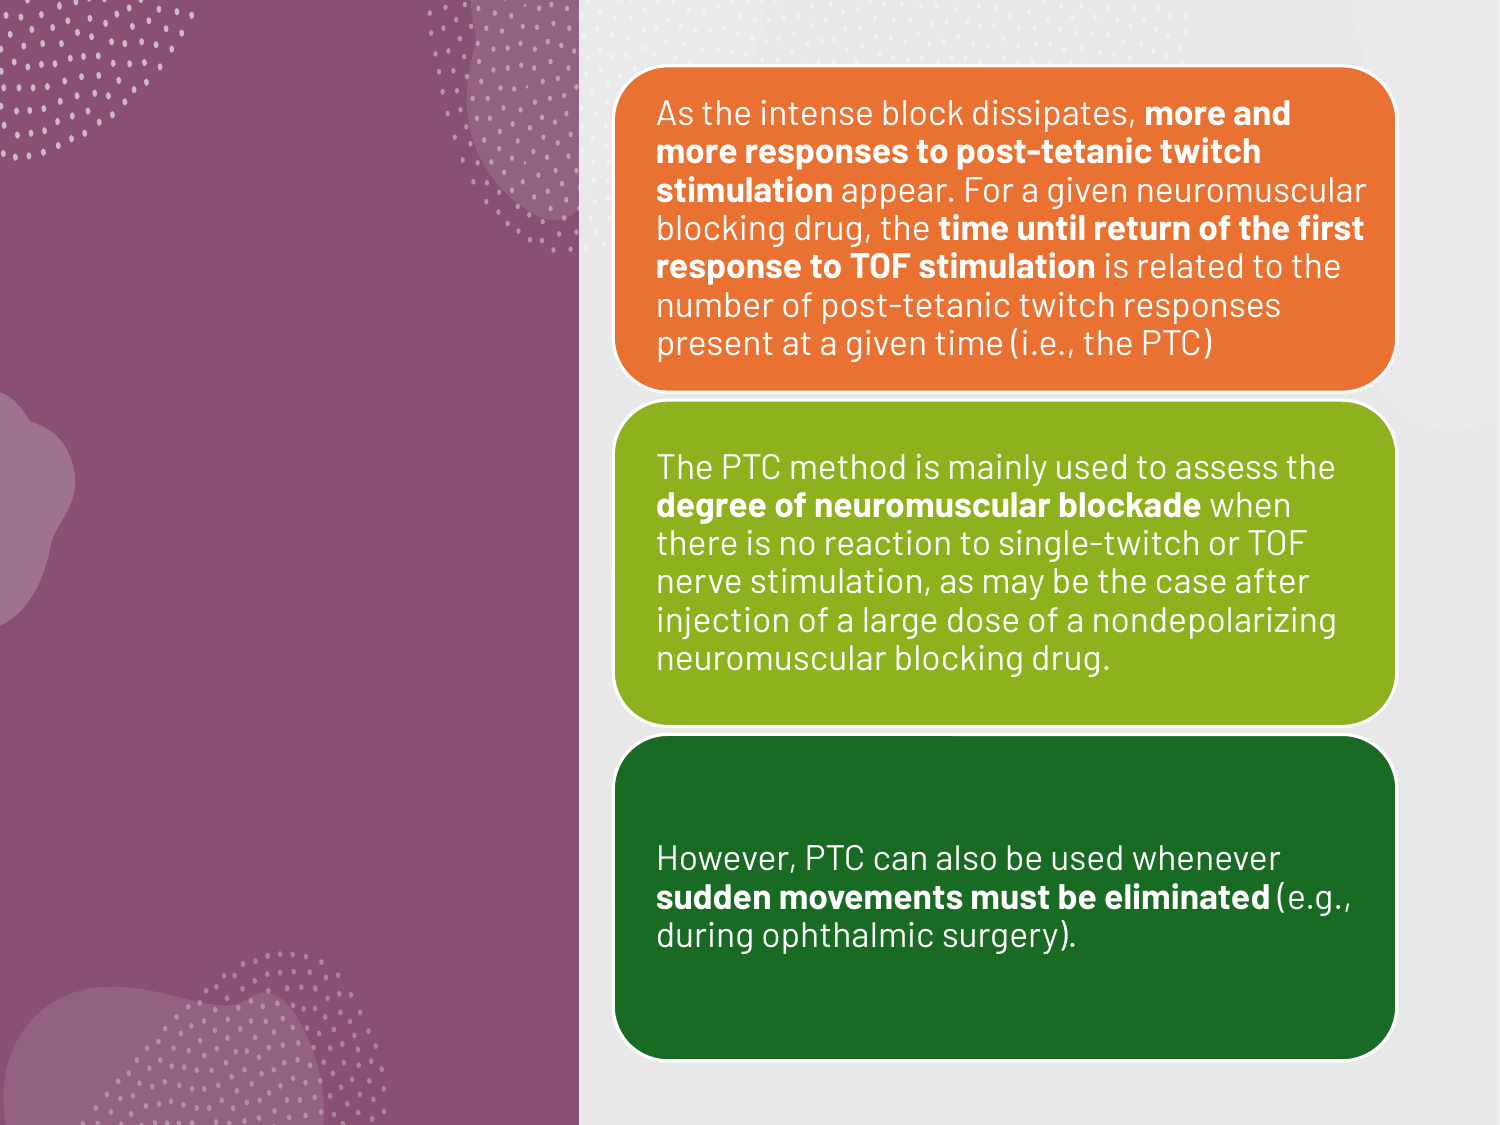

As the intense block dissipates, more and more responses to post-tetanic twitch stimulation appear. For a given neuromuscular blocking drug, the time until return of the first response to TOF stimulation is related to the number of post-tetanic twitch responses present at a given time (i.e., the PTC)
The PTC method is mainly used to assess the degree of neuromuscular blockade when there is no reaction to single-twitch or TOF nerve stimulation, as may be the case after injection of a large dose of a nondepolarizing neuromuscular blocking drug.
However, PTC can also be used whenever sudden movements must be eliminated (e.g., during ophthalmic surgery).